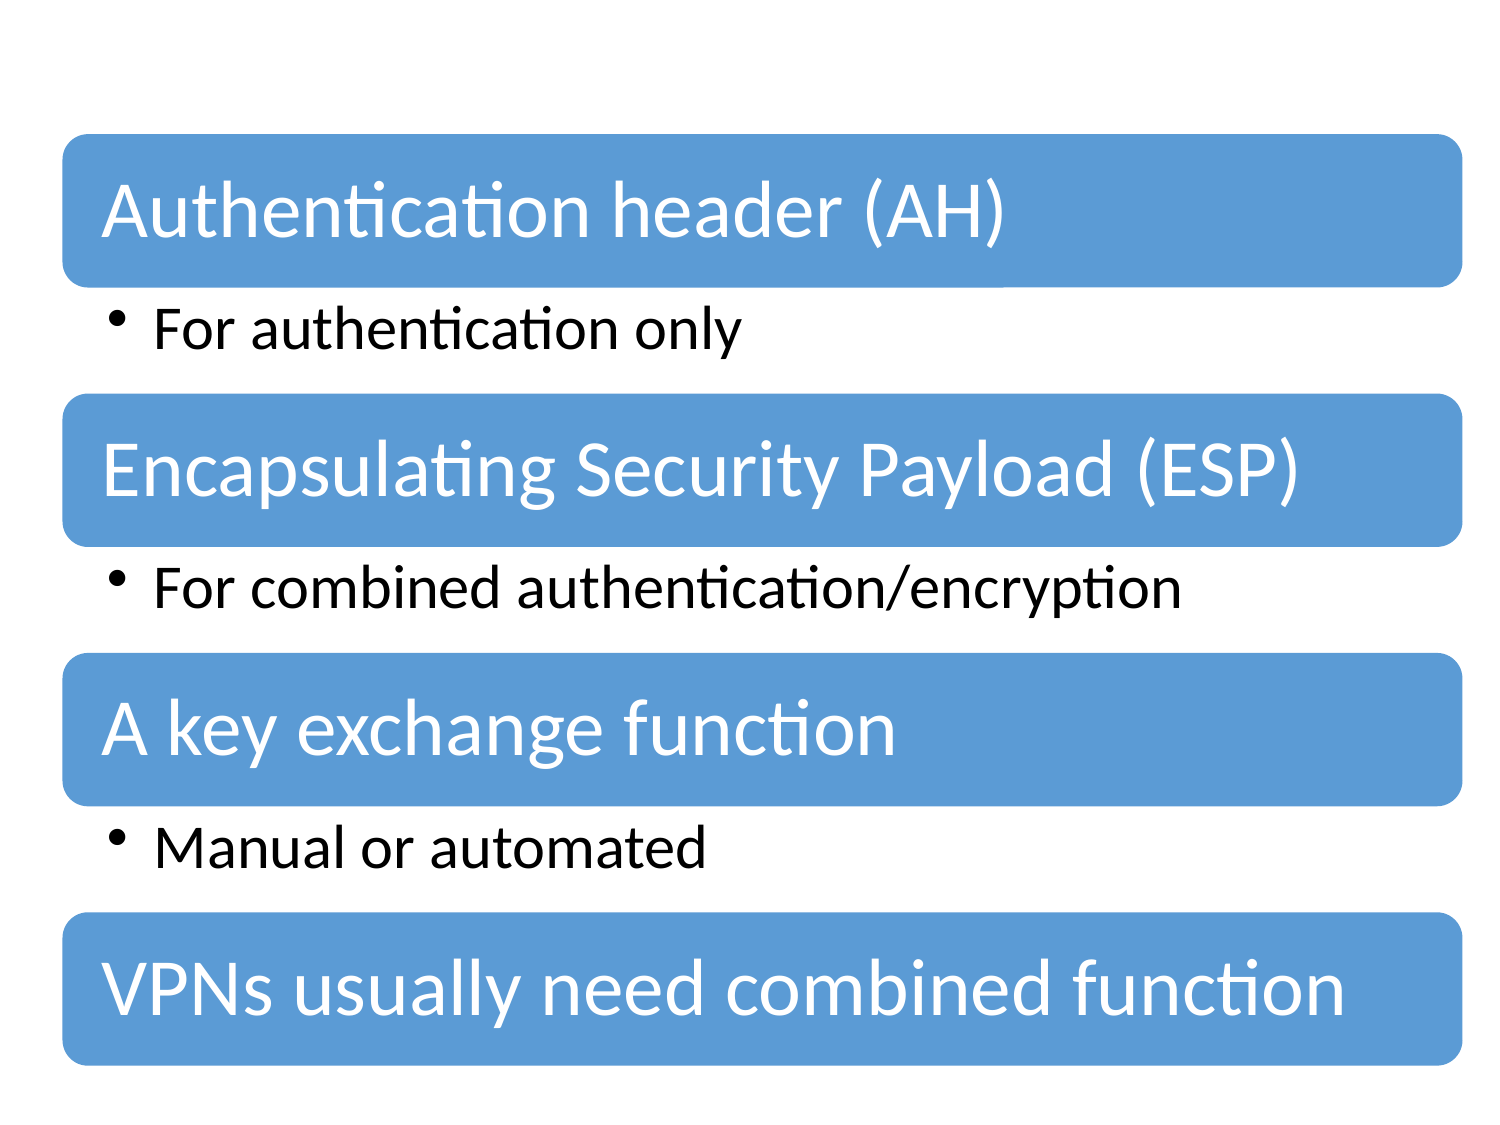

# IPsec Functions
Authentication header (AH)
For authentication only
Encapsulating Security Payload (ESP)
For combined authentication/encryption
A key exchange function
Manual or automated
VPNs usually need combined function